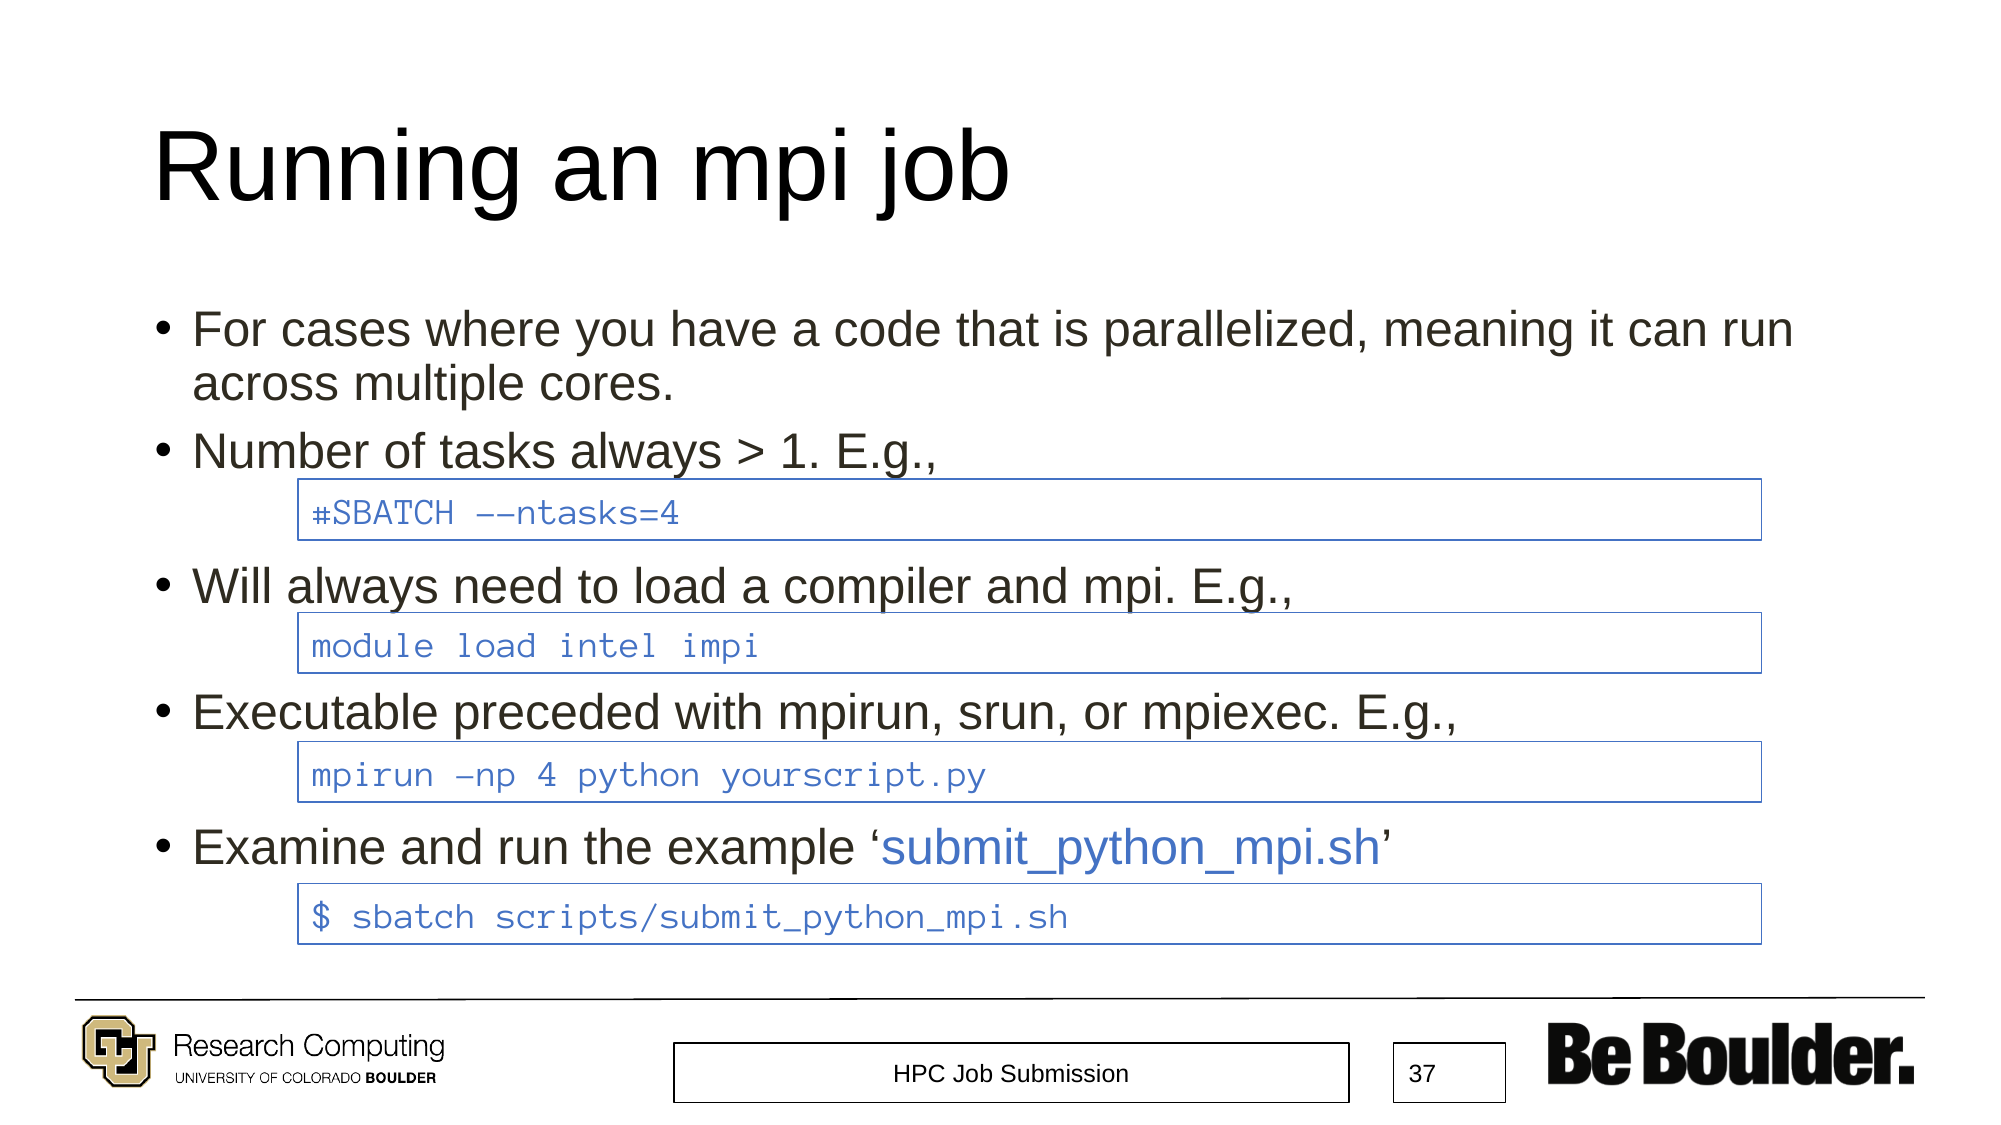

# Running an mpi job
For cases where you have a code that is parallelized, meaning it can run across multiple cores.
Number of tasks always > 1. E.g.,

Will always need to load a compiler and mpi. E.g.,

Executable preceded with mpirun, srun, or mpiexec. E.g.,

Examine and run the example ‘submit_python_mpi.sh’

#SBATCH --ntasks=4
module load intel impi
mpirun –np 4 python yourscript.py
$ sbatch scripts/submit_python_mpi.sh

HPC Job Submission
37